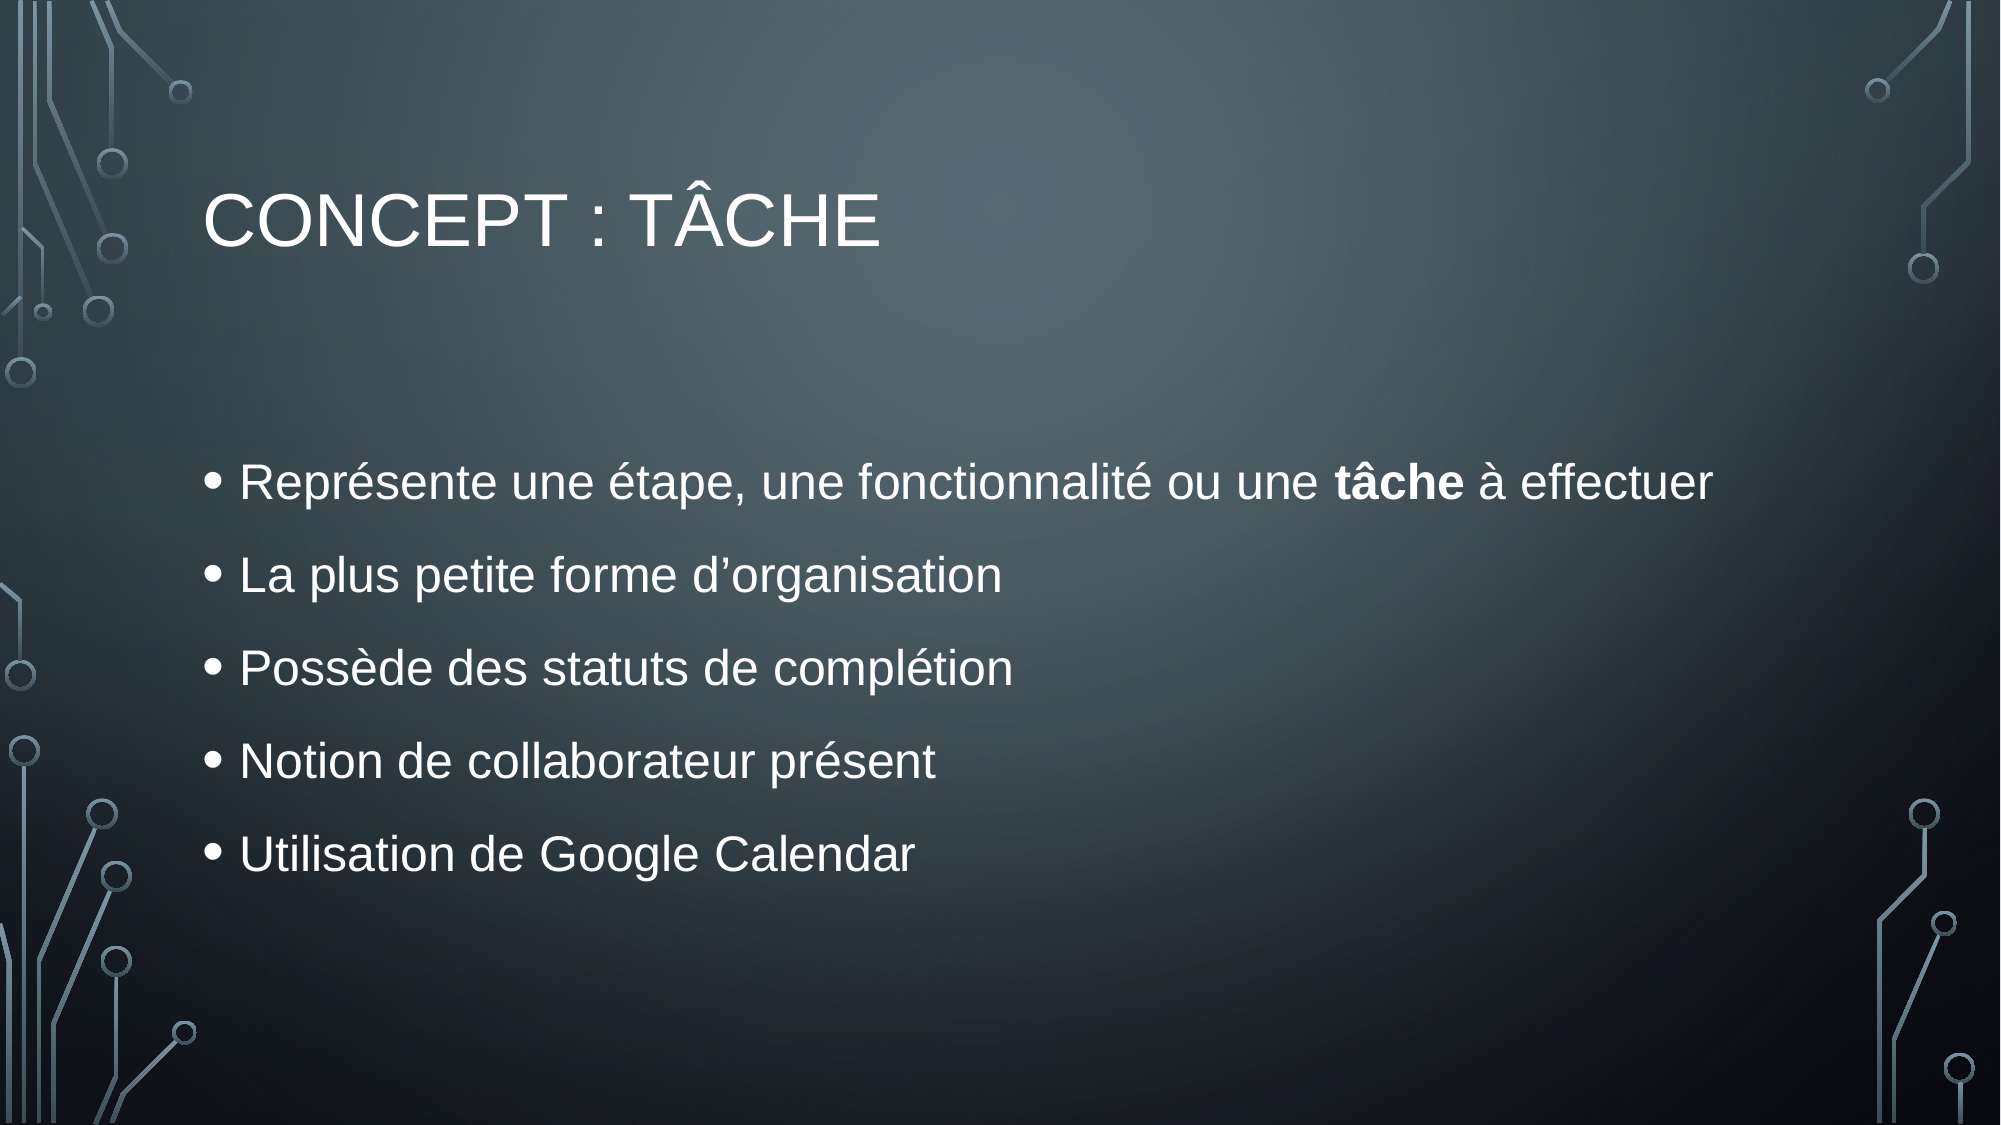

# Concept : Tâche
Représente une étape, une fonctionnalité ou une tâche à effectuer
La plus petite forme d’organisation
Possède des statuts de complétion
Notion de collaborateur présent
Utilisation de Google Calendar